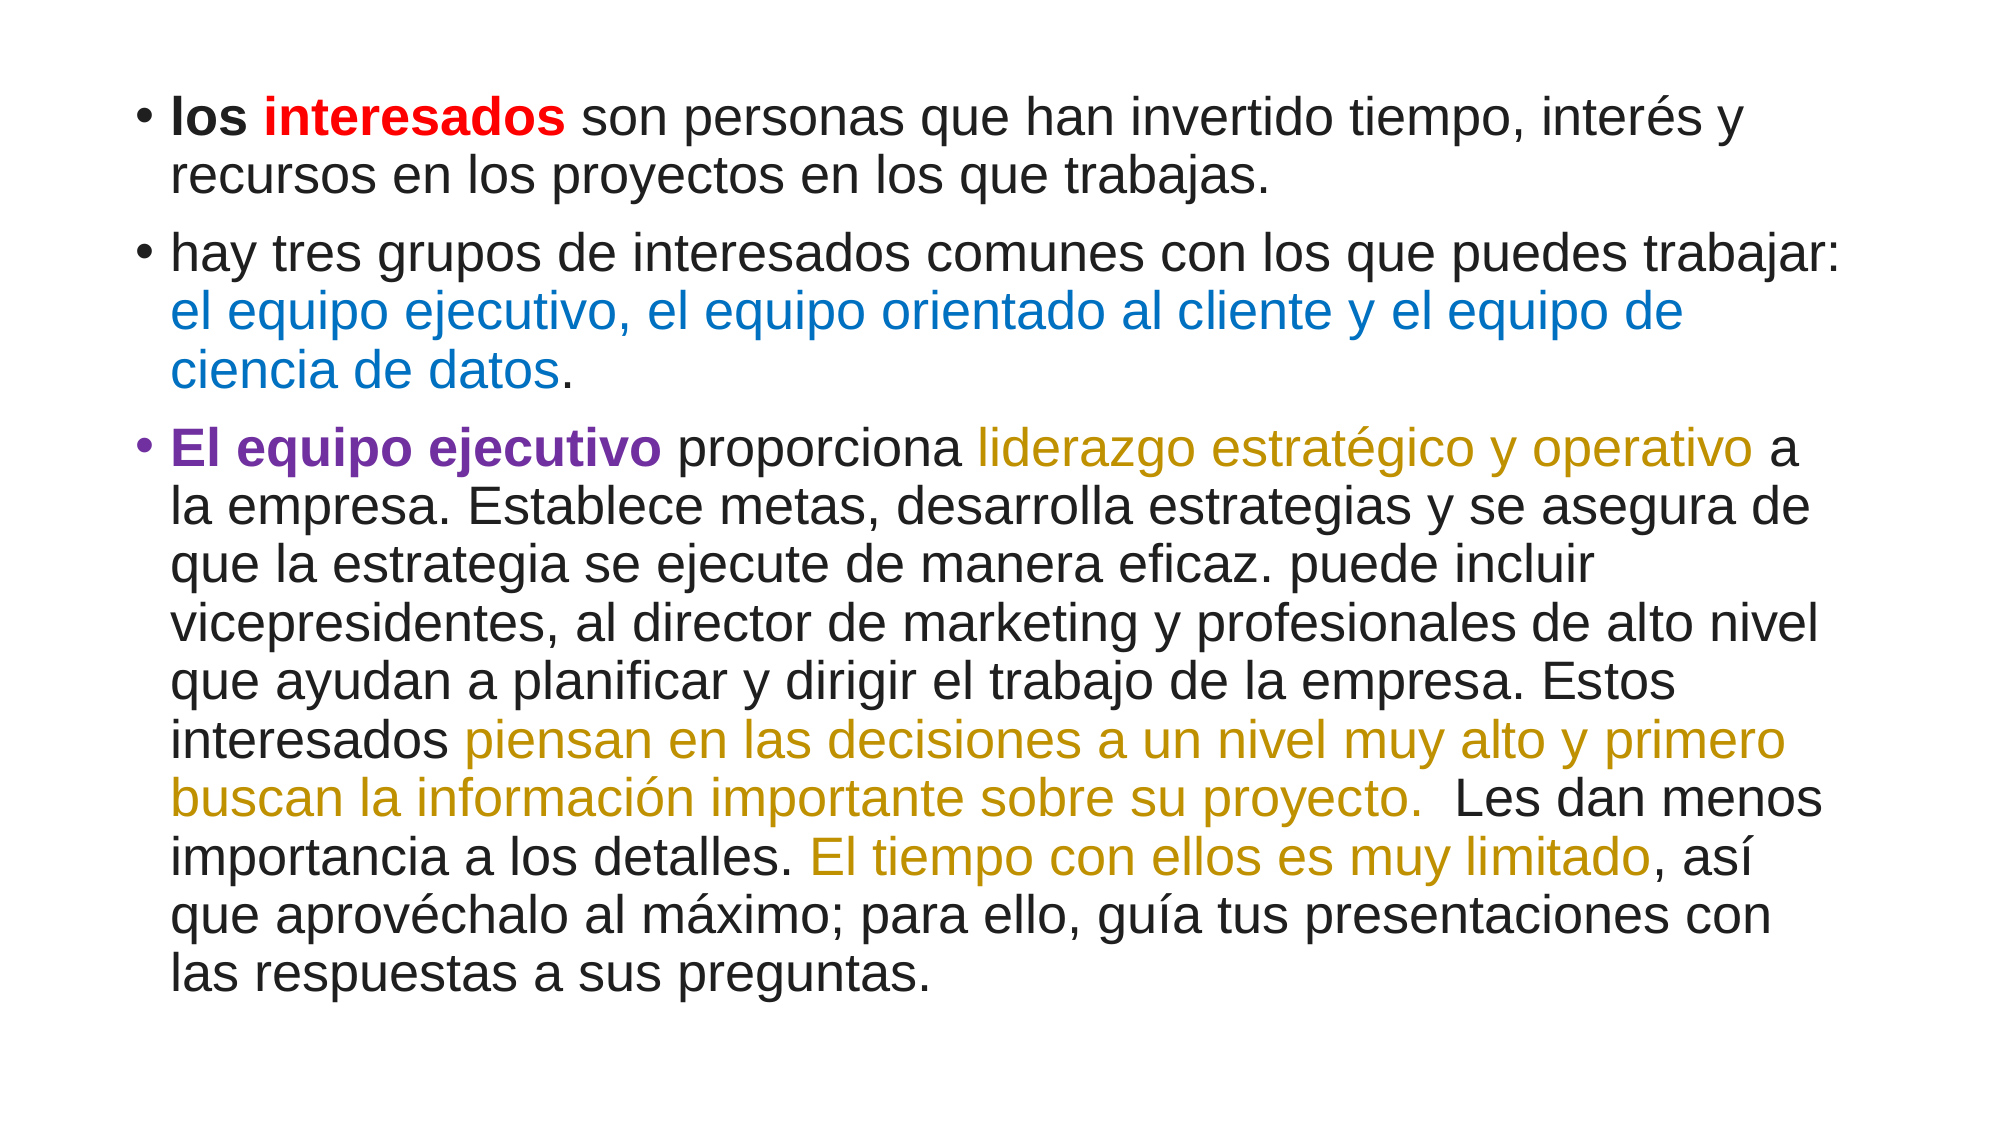

los interesados son personas que han invertido tiempo, interés y recursos en los proyectos en los que trabajas.
hay tres grupos de interesados comunes con los que puedes trabajar: el equipo ejecutivo, el equipo orientado al cliente y el equipo de ciencia de datos.
El equipo ejecutivo proporciona liderazgo estratégico y operativo a la empresa. Establece metas, desarrolla estrategias y se asegura de que la estrategia se ejecute de manera eficaz. puede incluir vicepresidentes, al director de marketing y profesionales de alto nivel que ayudan a planificar y dirigir el trabajo de la empresa. Estos interesados piensan en las decisiones a un nivel muy alto y primero buscan la información importante sobre su proyecto.  Les dan menos importancia a los detalles. El tiempo con ellos es muy limitado, así que aprovéchalo al máximo; para ello, guía tus presentaciones con las respuestas a sus preguntas.